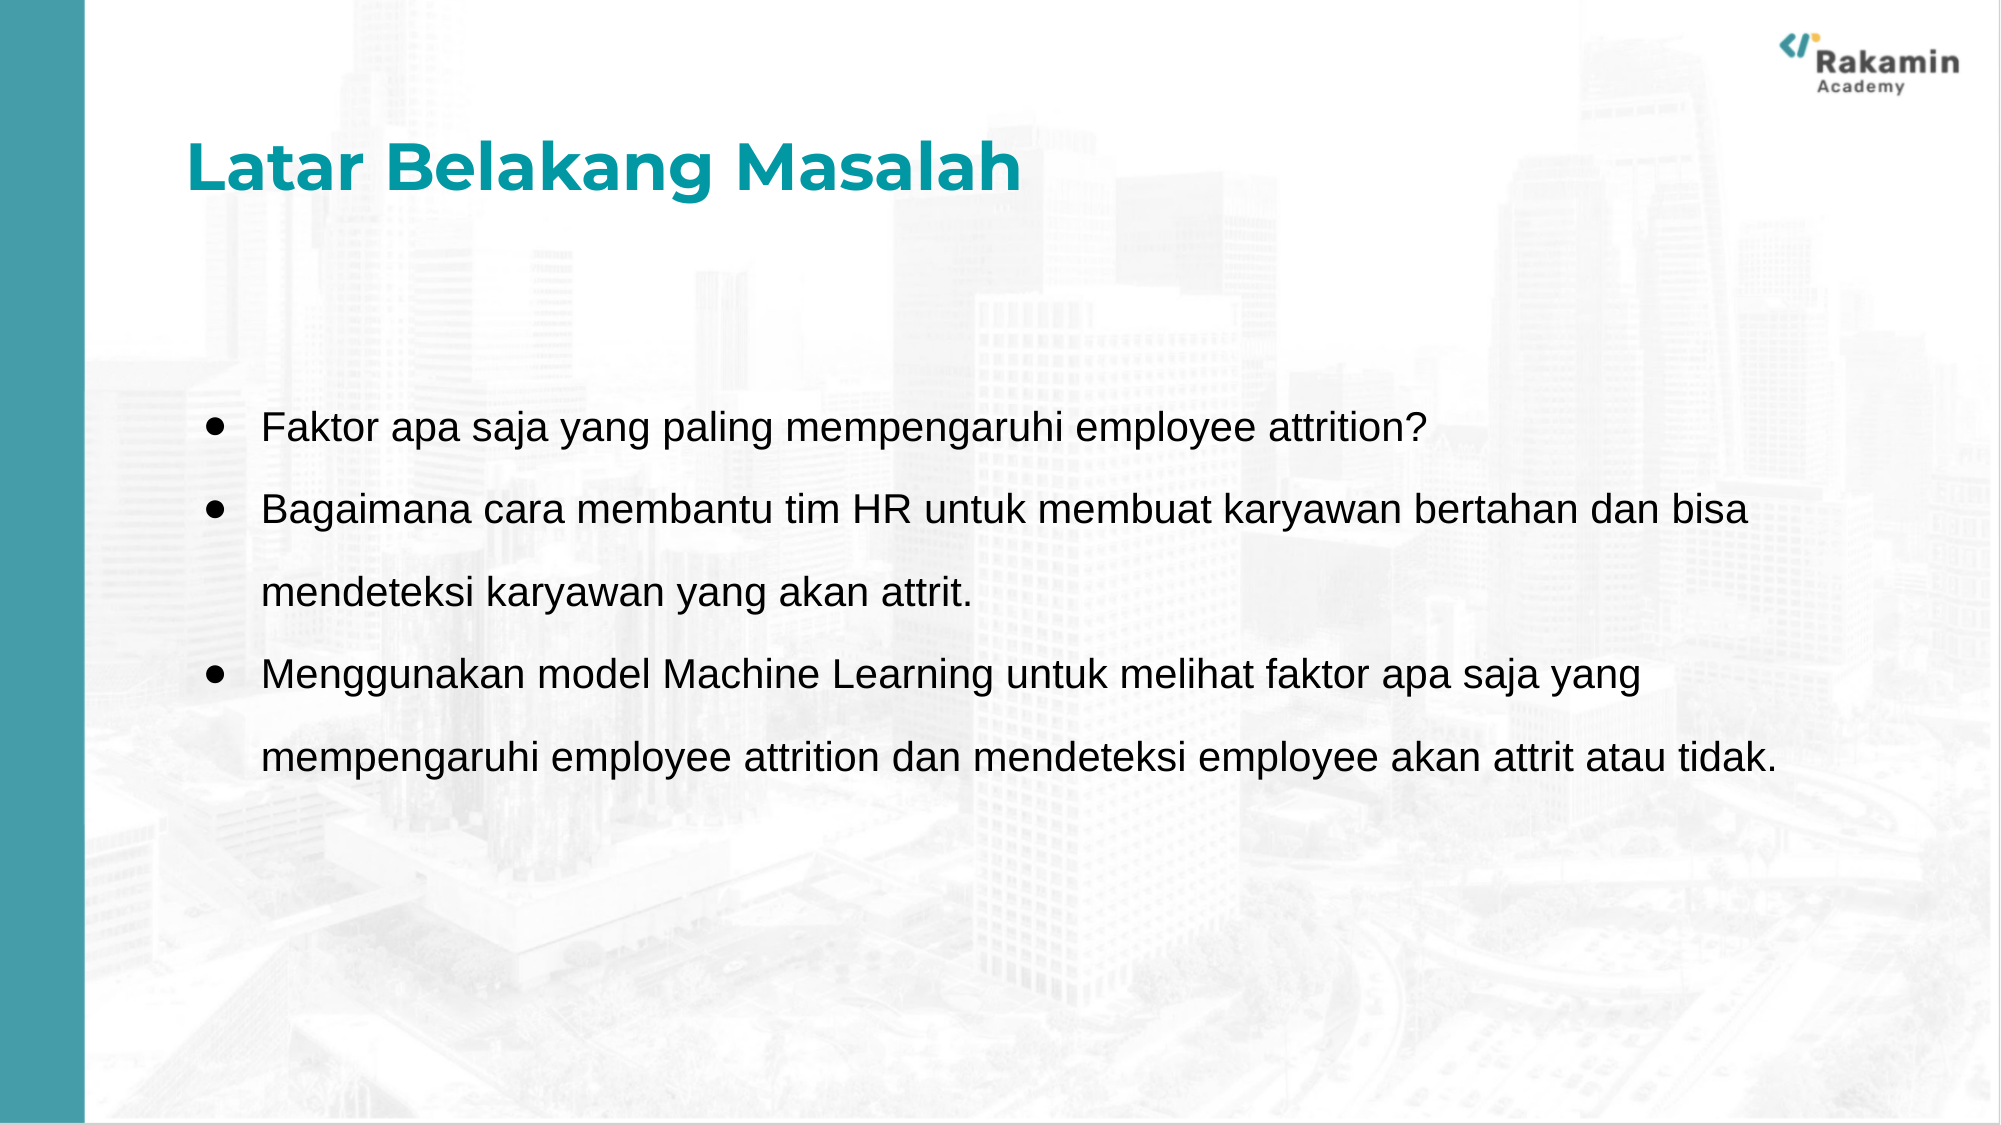

Latar Belakang Masalah

Faktor apa saja yang paling mempengaruhi employee attrition?
Bagaimana cara membantu tim HR untuk membuat karyawan bertahan dan bisa mendeteksi karyawan yang akan attrit.
Menggunakan model Machine Learning untuk melihat faktor apa saja yang mempengaruhi employee attrition dan mendeteksi employee akan attrit atau tidak.